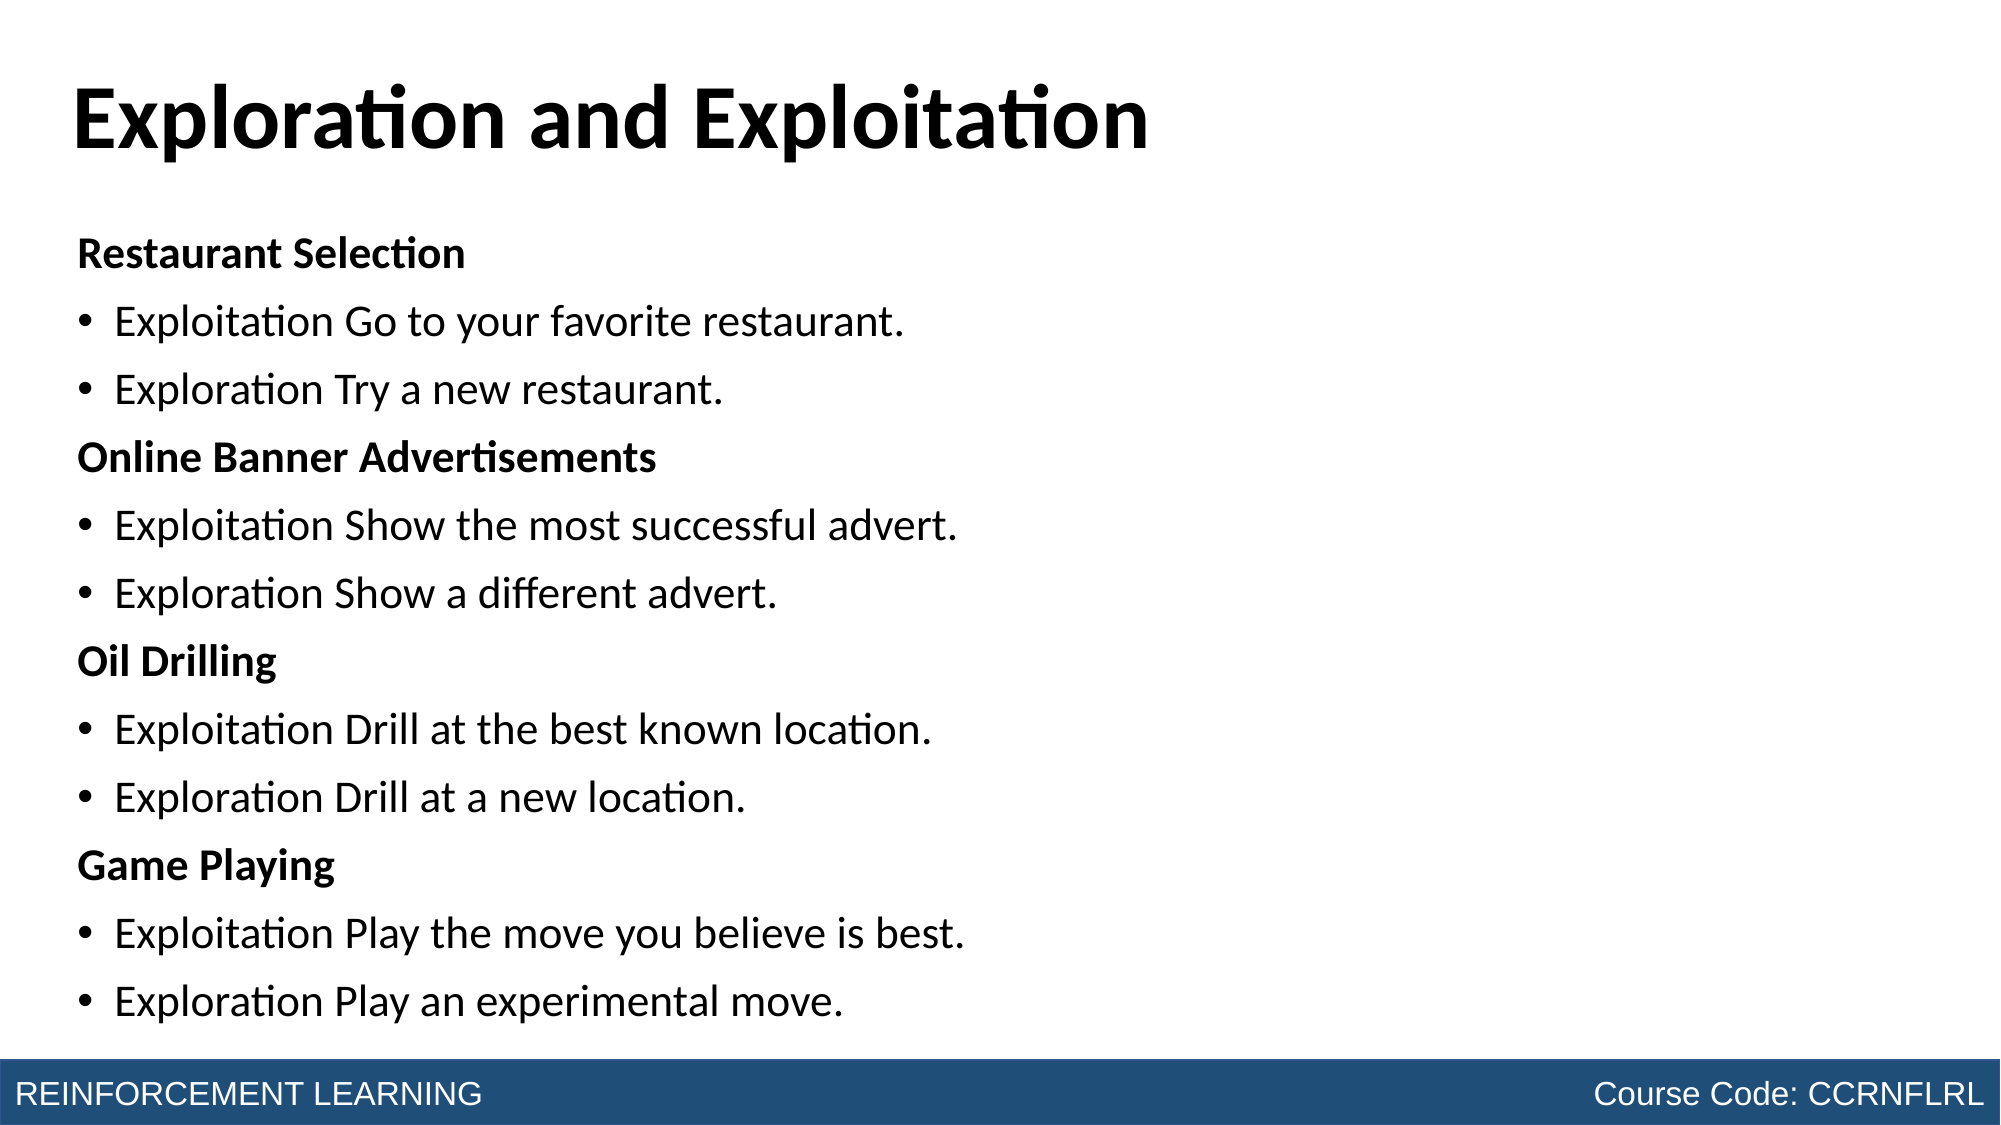

Course Code: CCINCOM/L
INTRODUCTION TO COMPUTING
# Exploration and Exploitation
Restaurant Selection
Exploitation Go to your favorite restaurant.
Exploration Try a new restaurant.
Online Banner Advertisements
Exploitation Show the most successful advert.
Exploration Show a different advert.
Oil Drilling
Exploitation Drill at the best known location.
Exploration Drill at a new location.
Game Playing
Exploitation Play the move you believe is best.
Exploration Play an experimental move.
Review in Probability, Intro to RL Concepts

Joseph Marvin R. Imperial
REINFORCEMENT LEARNING
NU College of Computing and Information Technologies
Course Code: CCRNFLRL